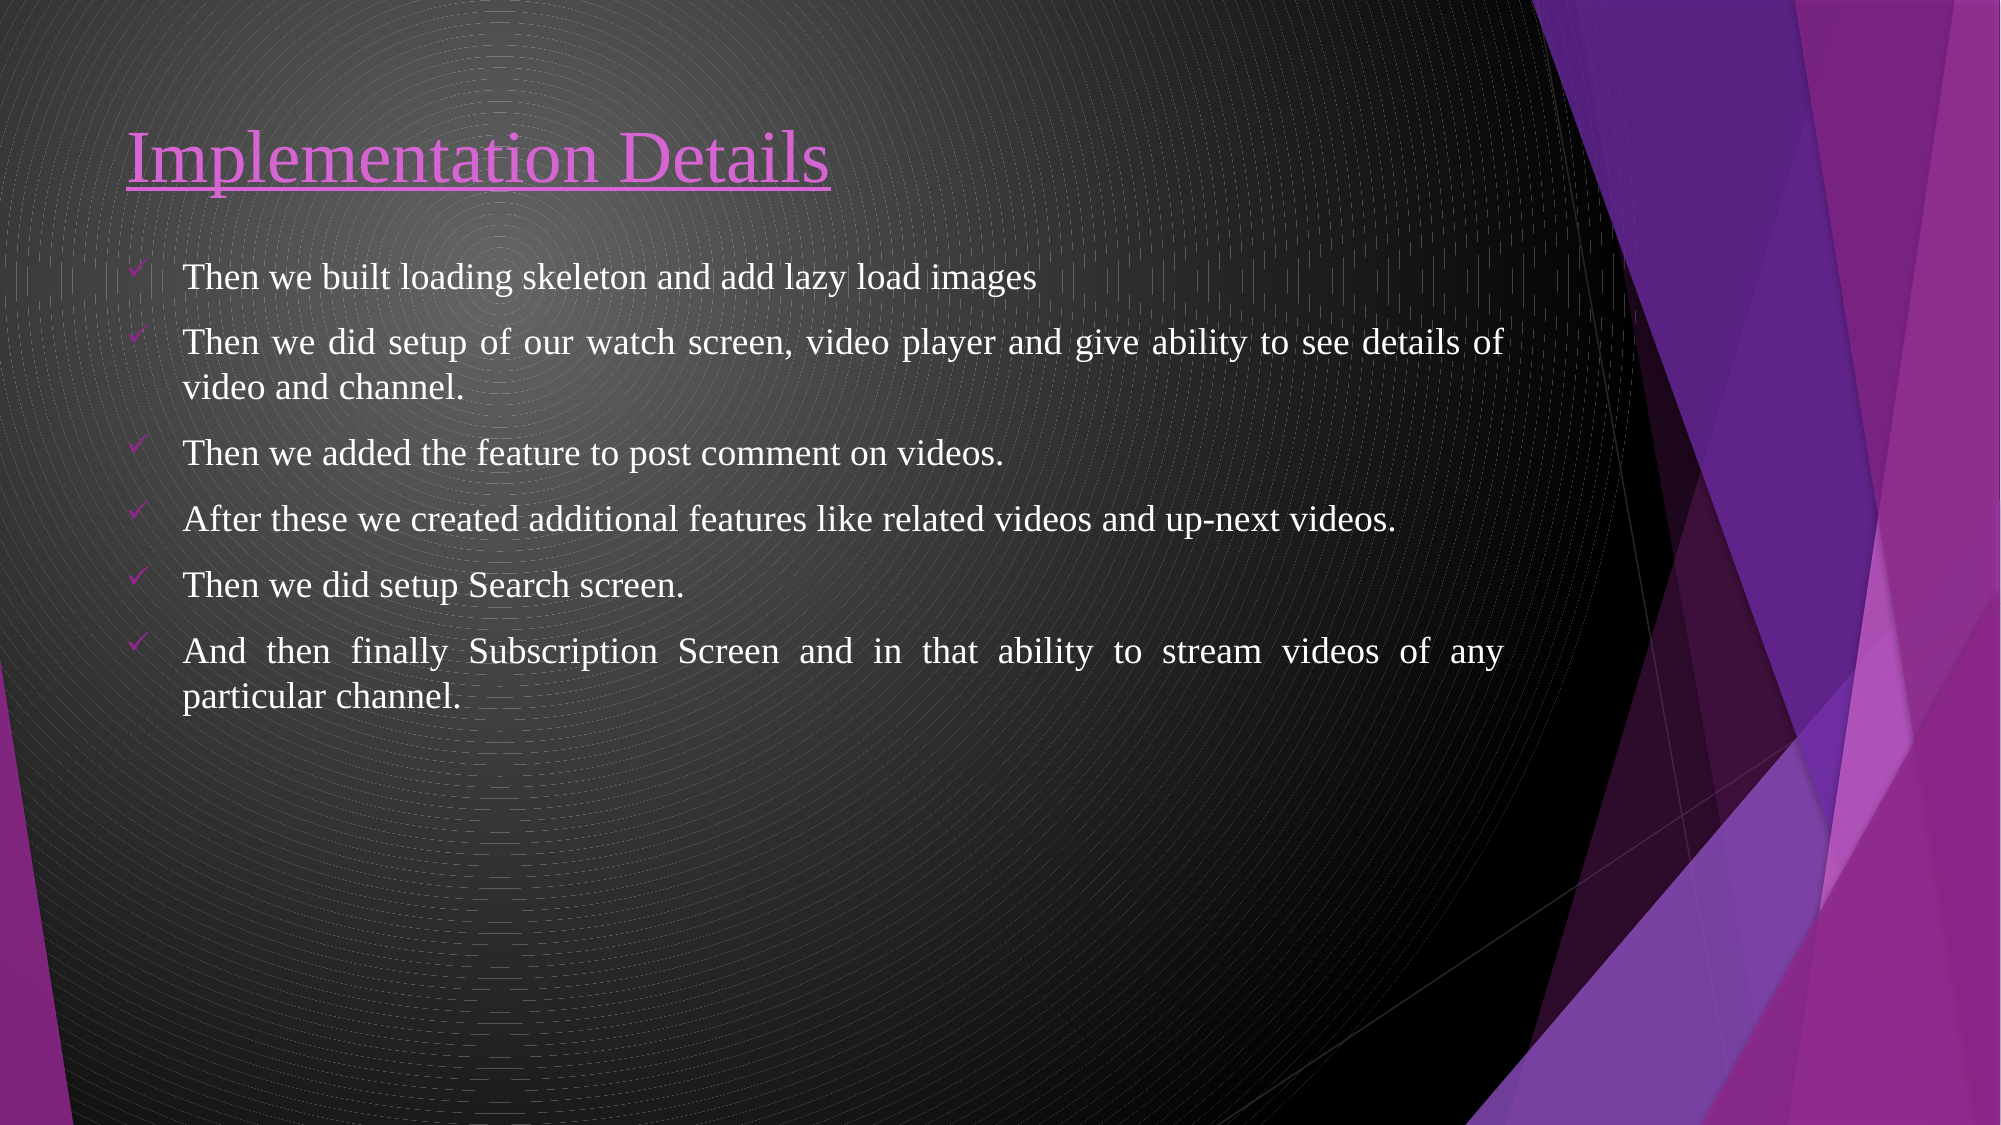

# Implementation Details
Then we built loading skeleton and add lazy load images
Then we did setup of our watch screen, video player and give ability to see details of video and channel.
Then we added the feature to post comment on videos.
After these we created additional features like related videos and up-next videos.
Then we did setup Search screen.
And then finally Subscription Screen and in that ability to stream videos of any particular channel.